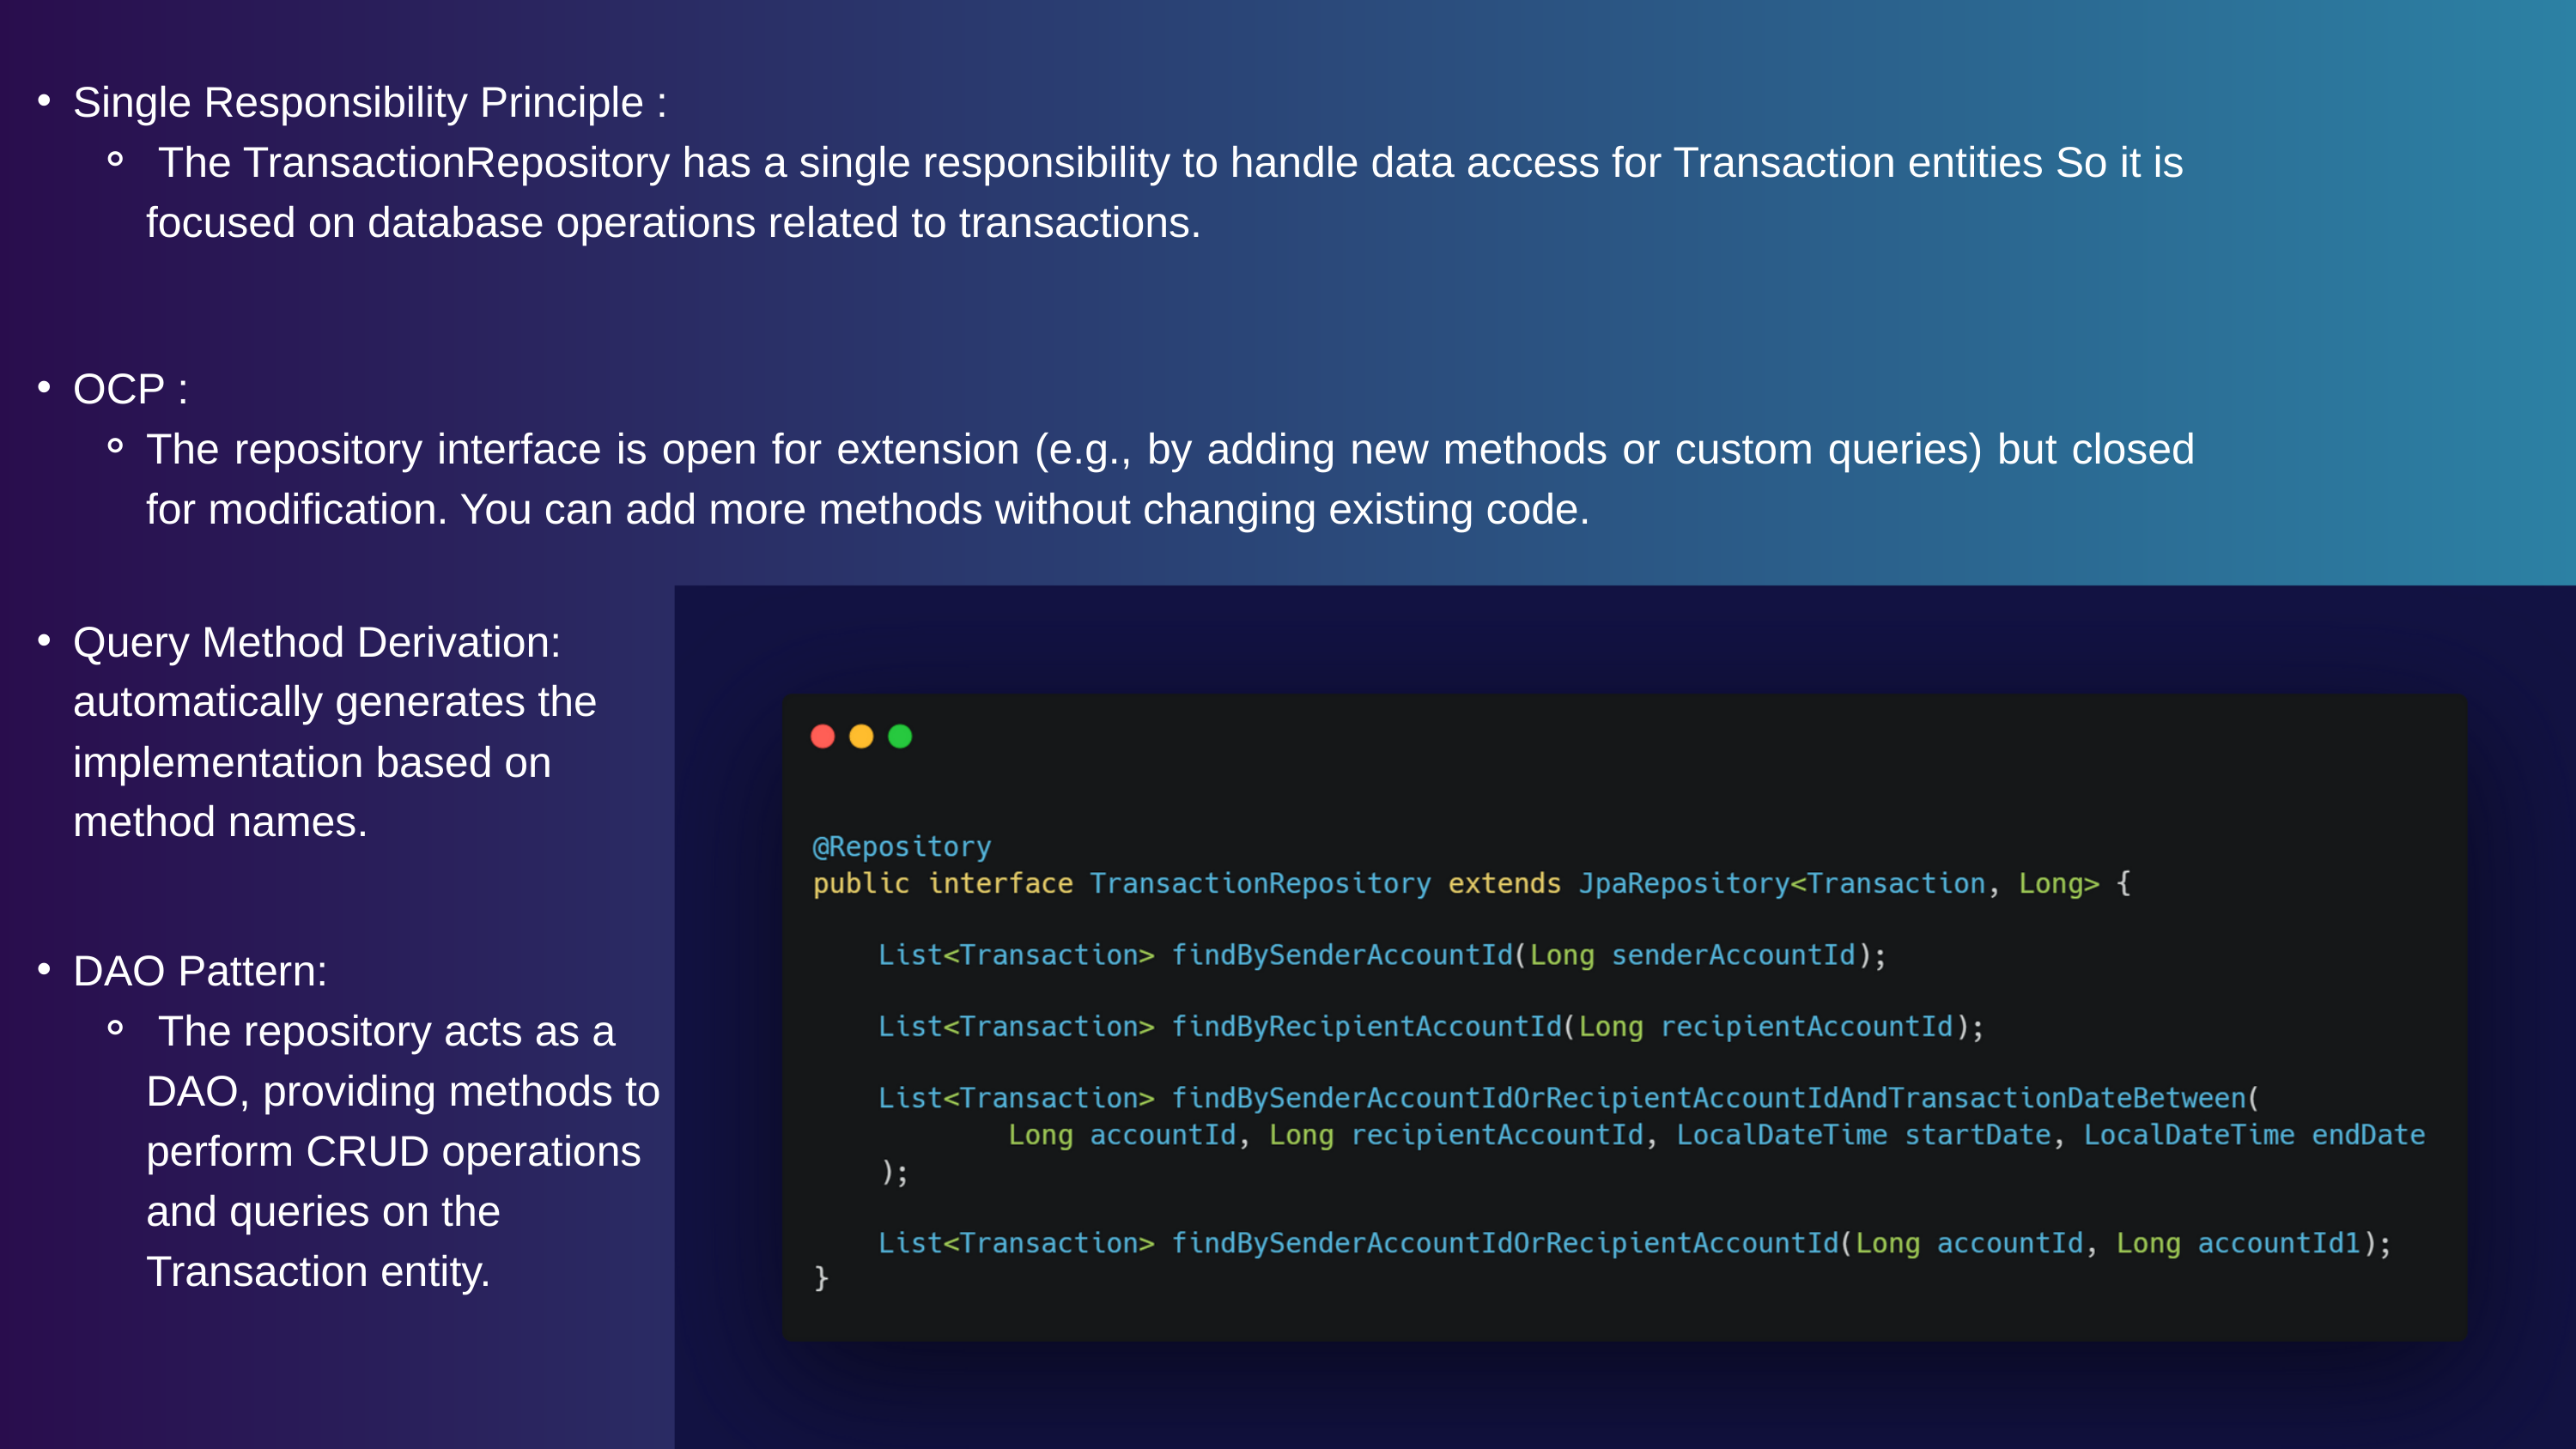

Single Responsibility Principle :
 The TransactionRepository has a single responsibility to handle data access for Transaction entities So it is focused on database operations related to transactions.

OCP :
The repository interface is open for extension (e.g., by adding new methods or custom queries) but closed for modification. You can add more methods without changing existing code.

Query Method Derivation: automatically generates the implementation based on method names.
DAO Pattern:
 The repository acts as a DAO, providing methods to perform CRUD operations and queries on the Transaction entity.